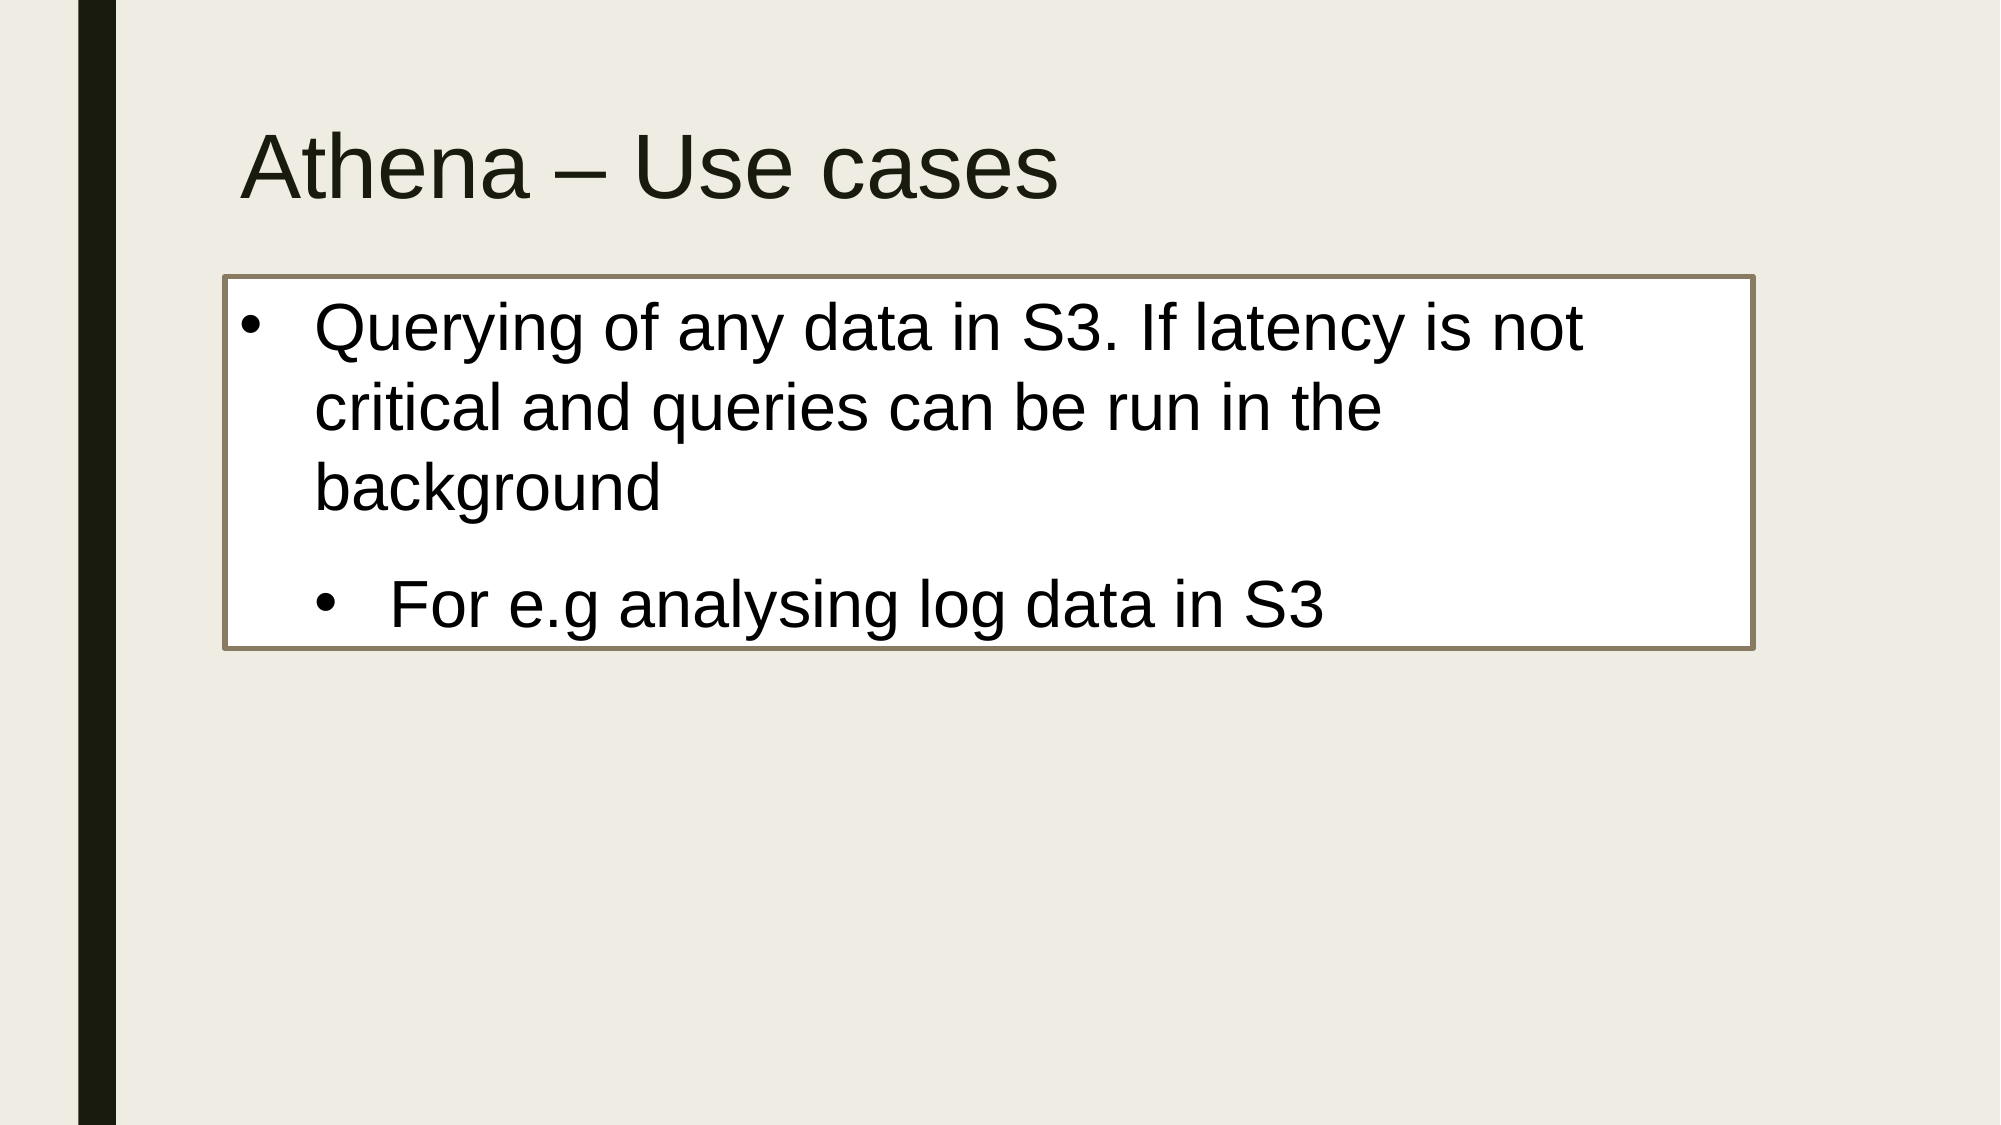

# Athena – Use cases
Querying of any data in S3. If latency is not critical and queries can be run in the background
For e.g analysing log data in S3